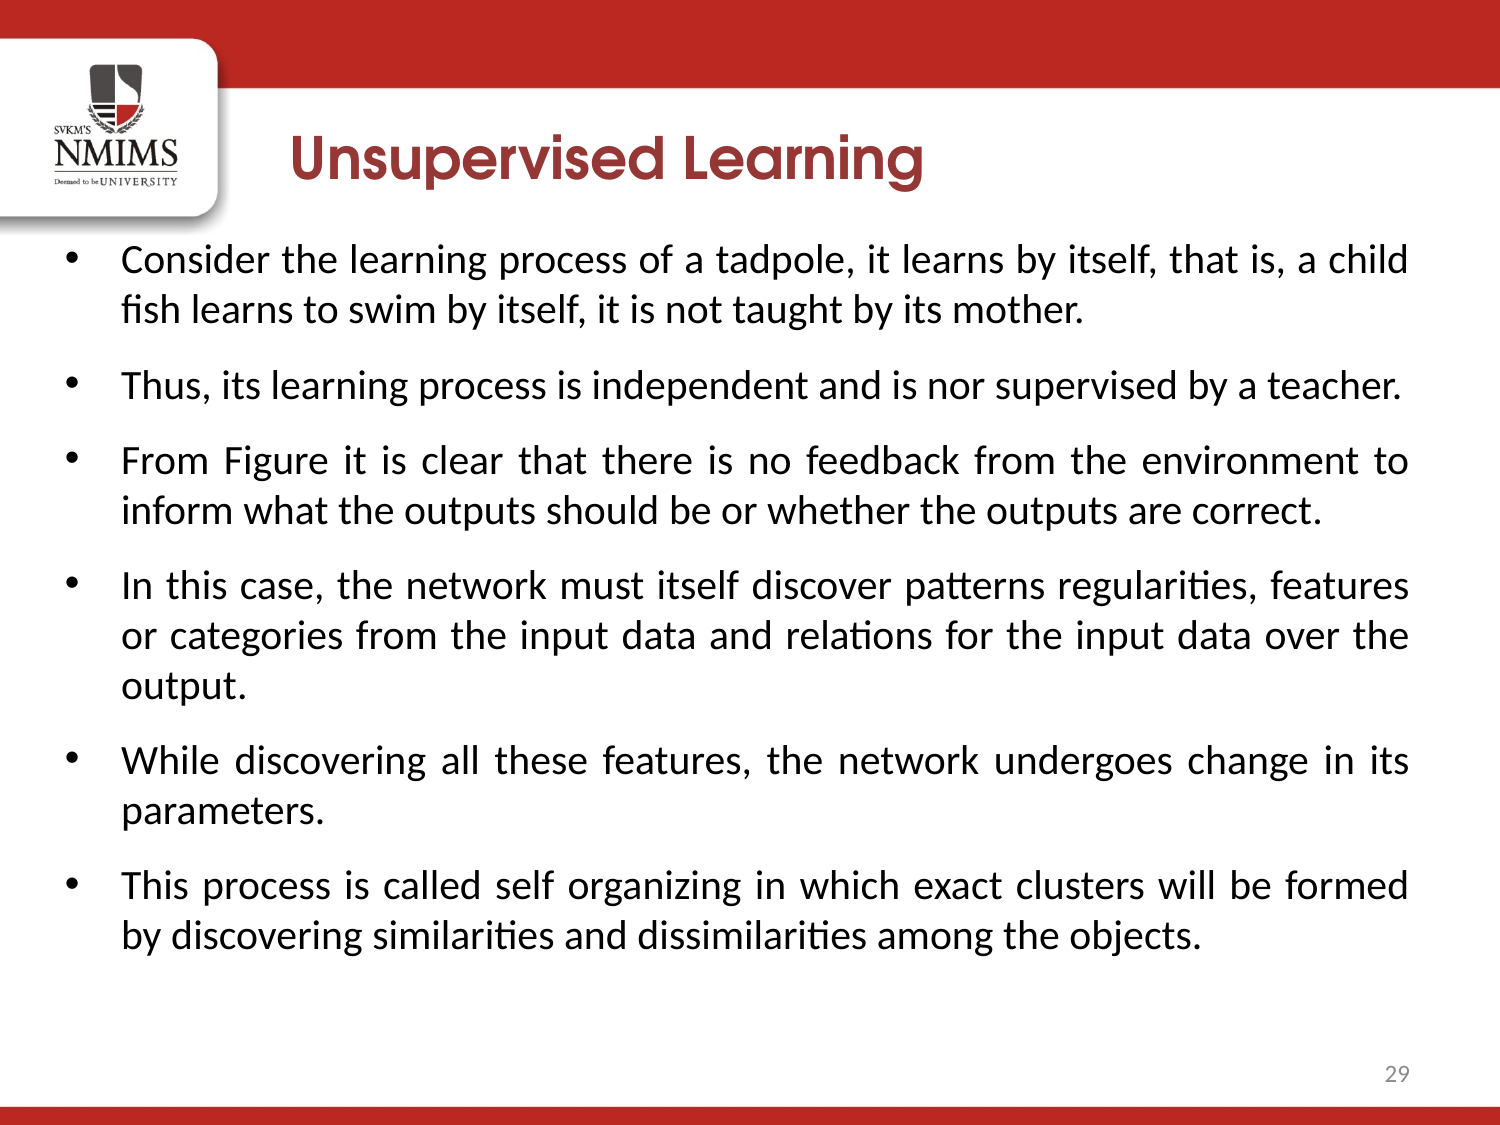

Unsupervised Learning
Consider the learning process of a tadpole, it learns by itself, that is, a child fish learns to swim by itself, it is not taught by its mother.
Thus, its learning process is independent and is nor supervised by a teacher.
From Figure it is clear that there is no feedback from the environment to inform what the outputs should be or whether the outputs are correct.
In this case, the network must itself discover patterns regularities, features or categories from the input data and relations for the input data over the output.
While discovering all these features, the network undergoes change in its parameters.
This process is called self organizing in which exact clusters will be formed by discovering similarities and dissimilarities among the objects.
29